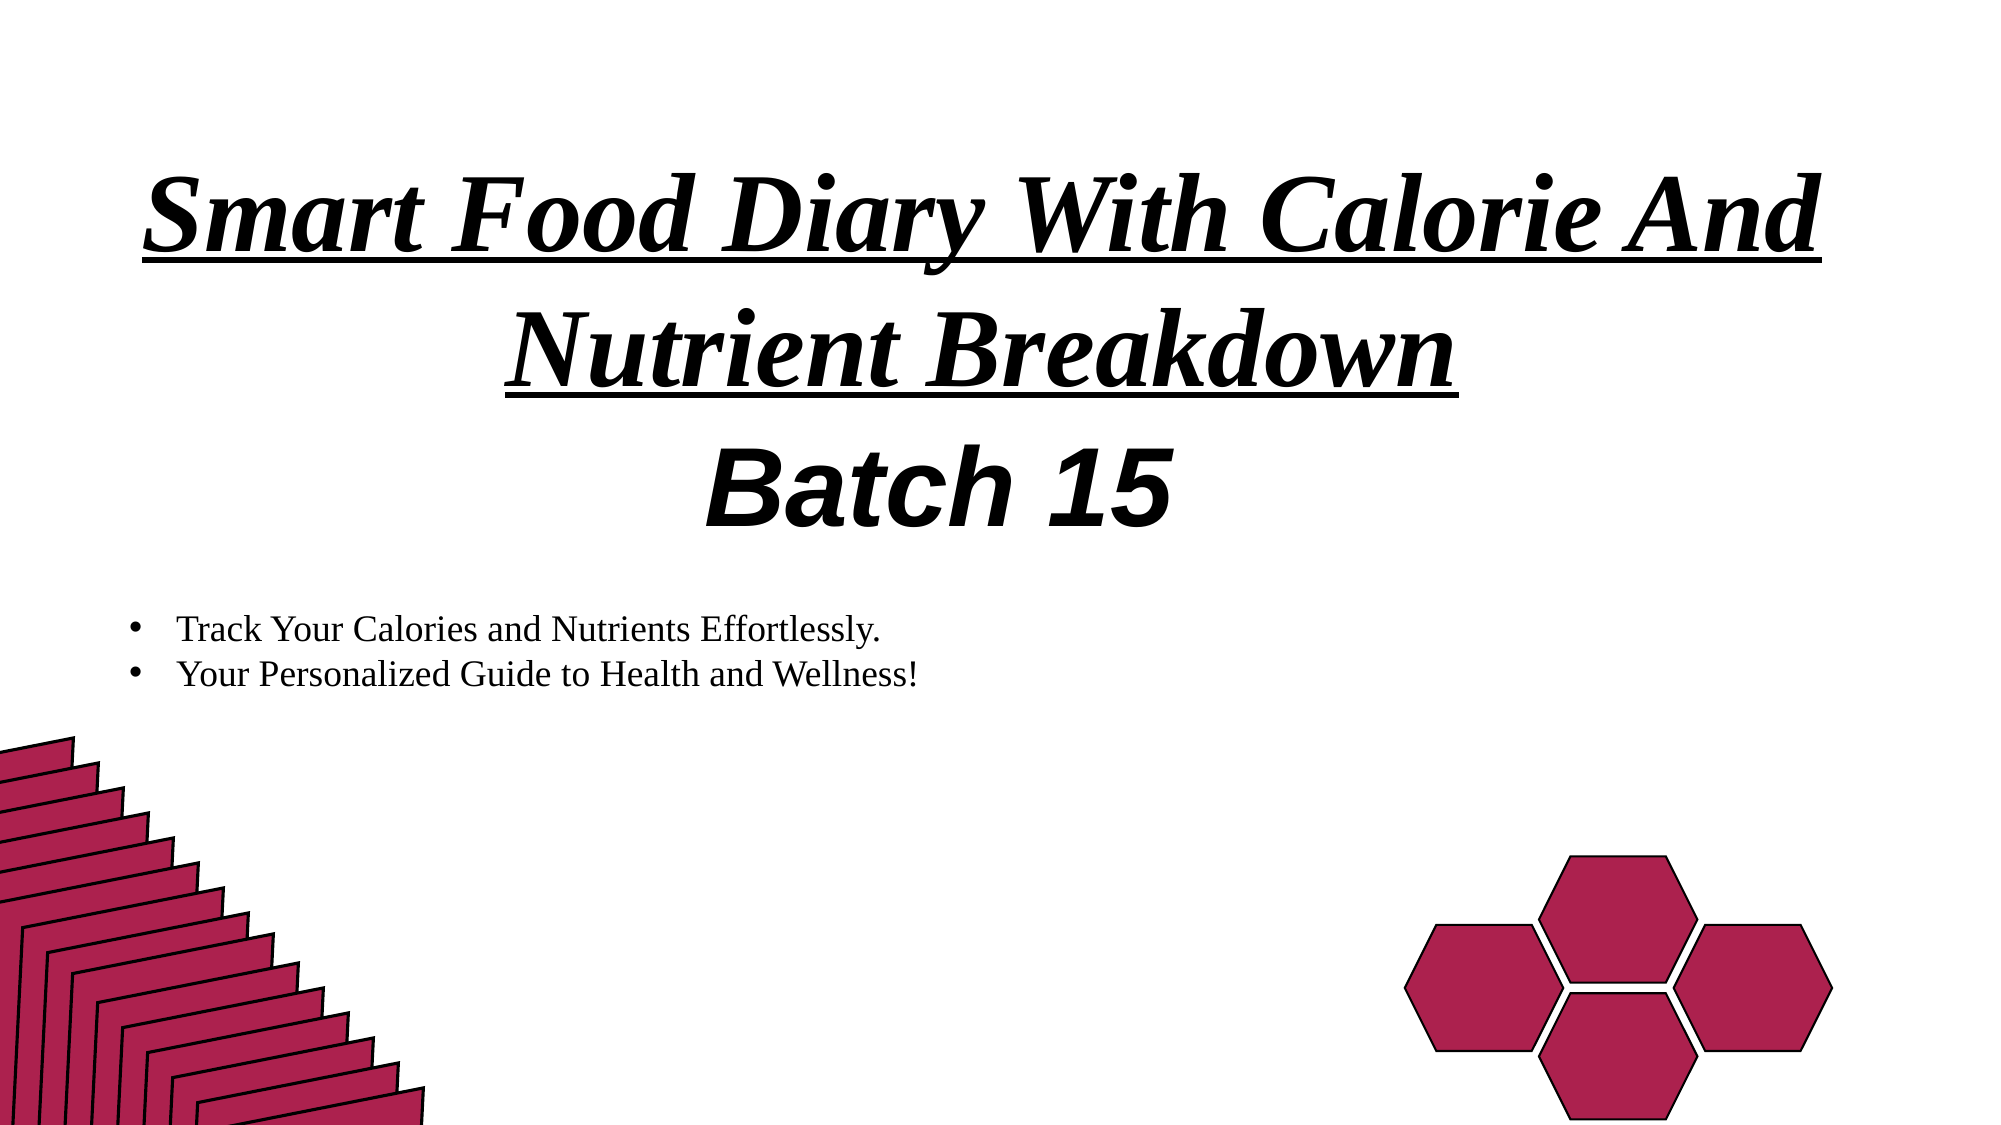

Smart Food Diary With Calorie And Nutrient Breakdown
Batch 15
Track Your Calories and Nutrients Effortlessly.
Your Personalized Guide to Health and Wellness!